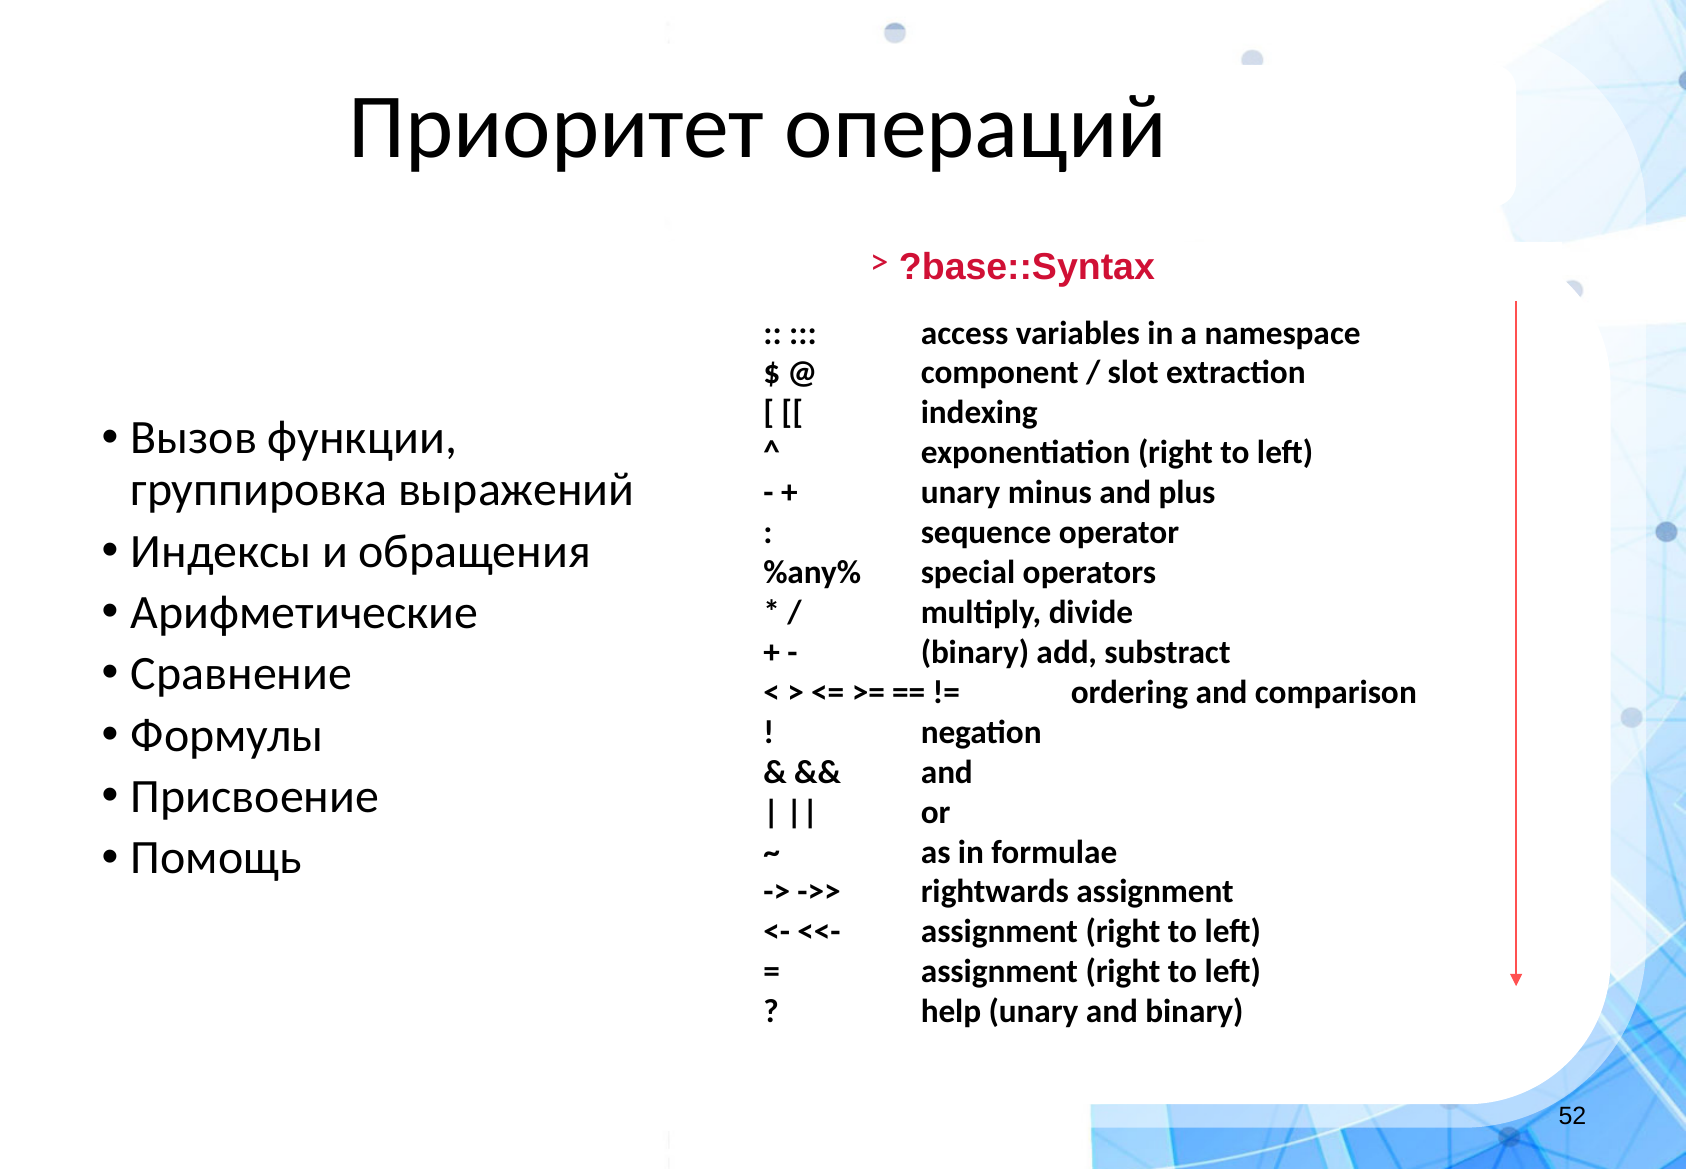

Приоритет операций
?base::Syntax
:: :::	 access variables in a namespace
$ @	 component / slot extraction
[ [[	 indexing
^	 exponentiation (right to left)
- +	 unary minus and plus
:	 sequence operator
%any%	 special operators
* /	 multiply, divide
+ -	 (binary) add, substract
< > <= >= == !=	 ordering and comparison
!	 negation
& &&	 and
| ||	 or
~	 as in formulae
-> ->>	 rightwards assignment
<- <<-	 assignment (right to left)
=	 assignment (right to left)
?	 help (unary and binary)
Вызов функции, группировка выражений
Индексы и обращения
Арифметические
Сравнение
Формулы
Присвоение
Помощь
52